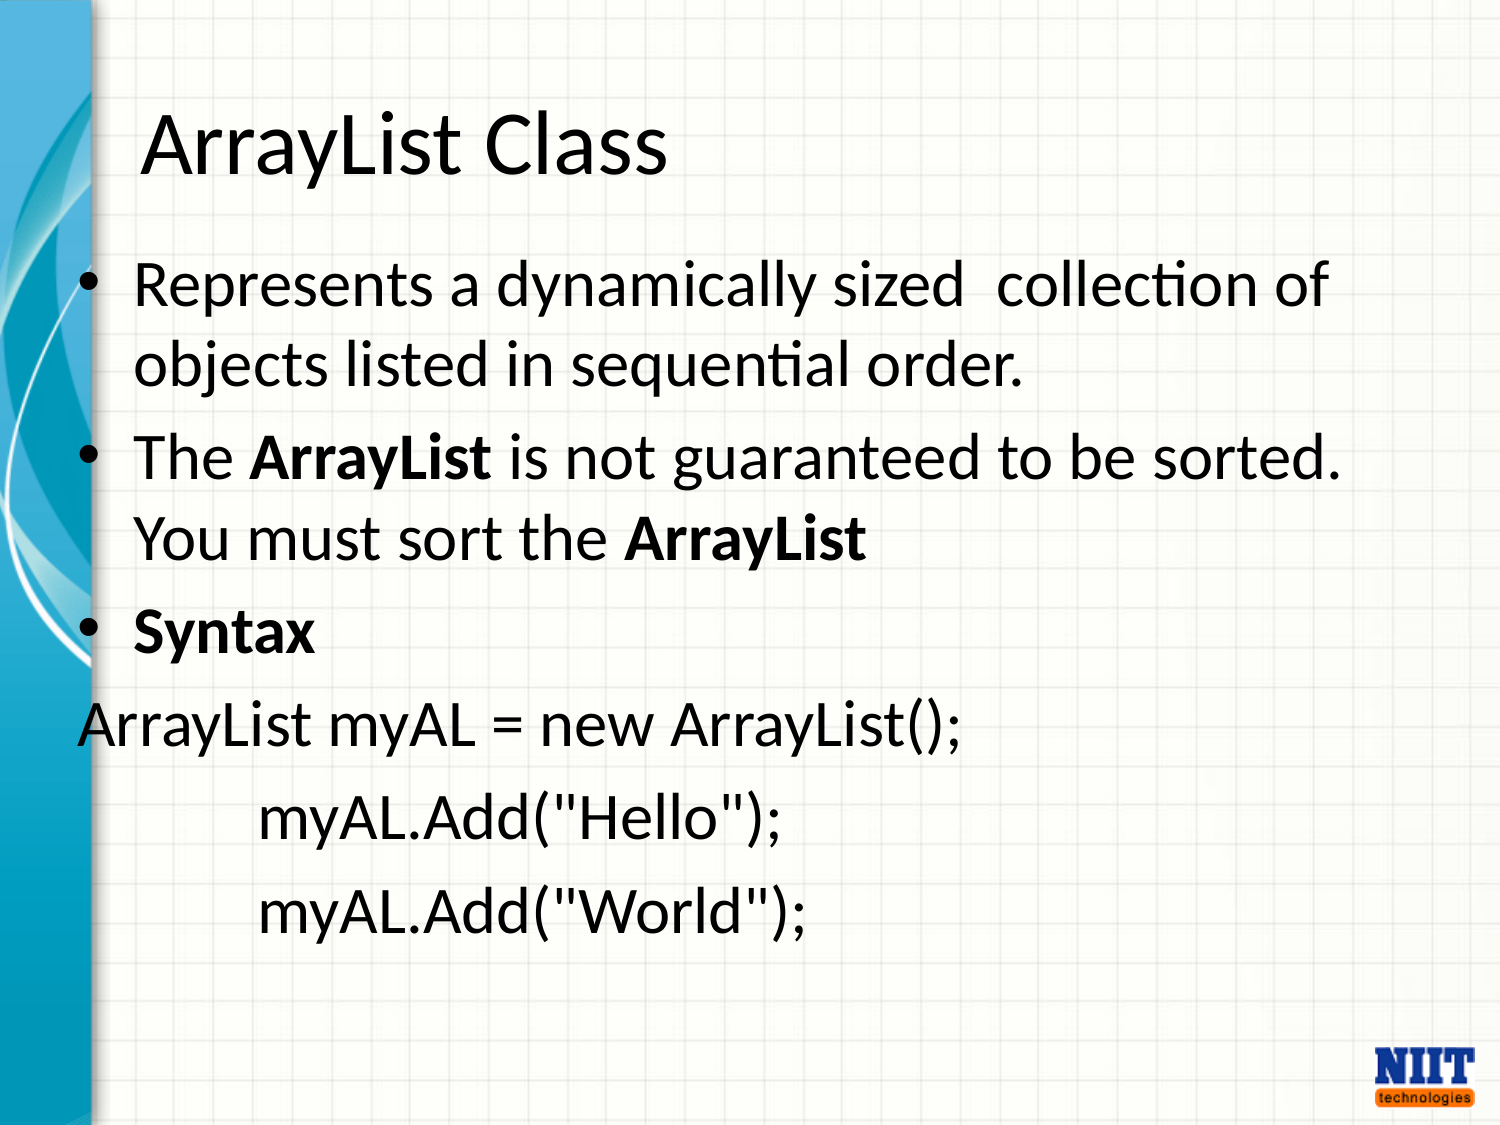

# ArrayList Class
Represents a dynamically sized  collection of objects listed in sequential order.
The ArrayList is not guaranteed to be sorted. You must sort the ArrayList
Syntax
ArrayList myAL = new ArrayList();
            myAL.Add("Hello");
            myAL.Add("World");